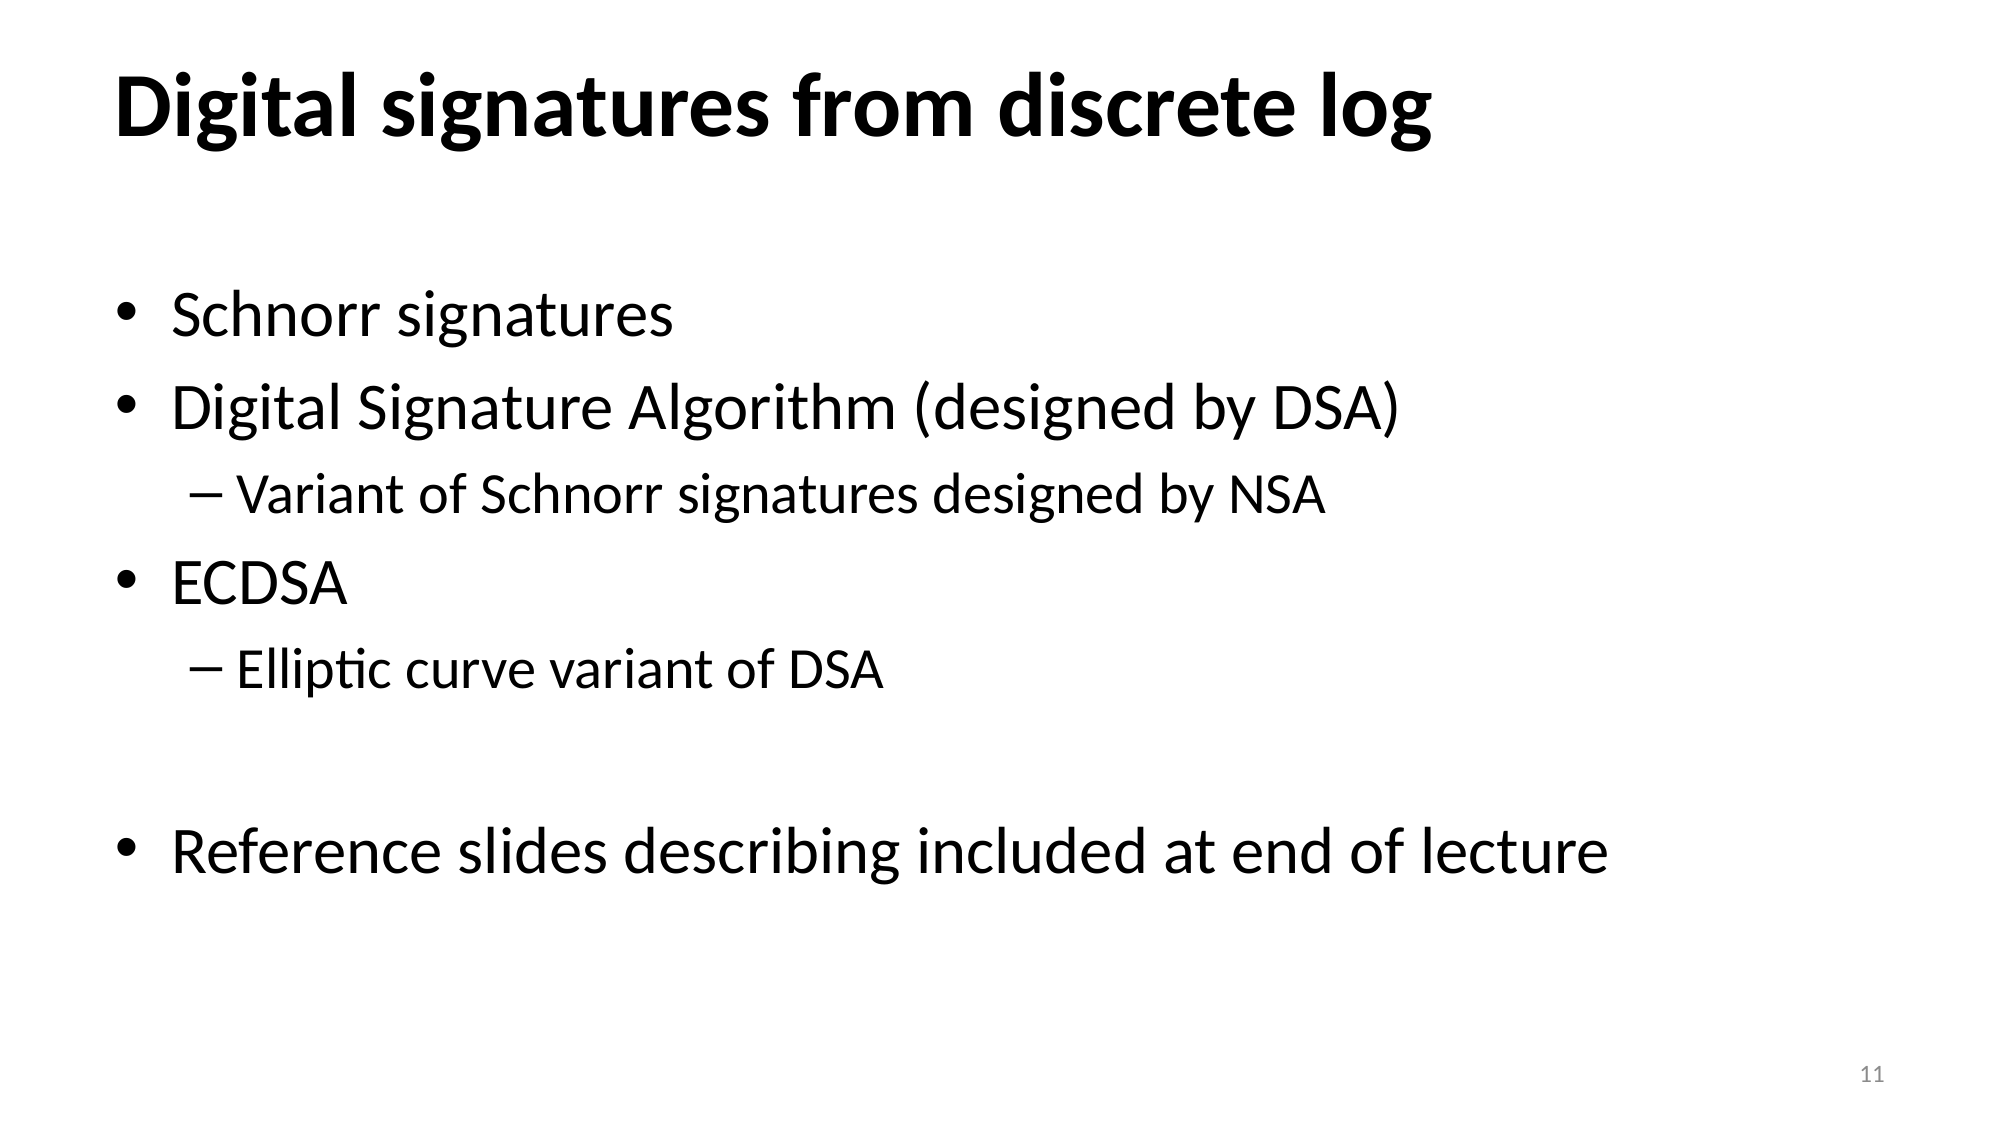

# Digital signatures from discrete log
Schnorr signatures
Digital Signature Algorithm (designed by DSA)
Variant of Schnorr signatures designed by NSA
ECDSA
Elliptic curve variant of DSA

Reference slides describing included at end of lecture
11